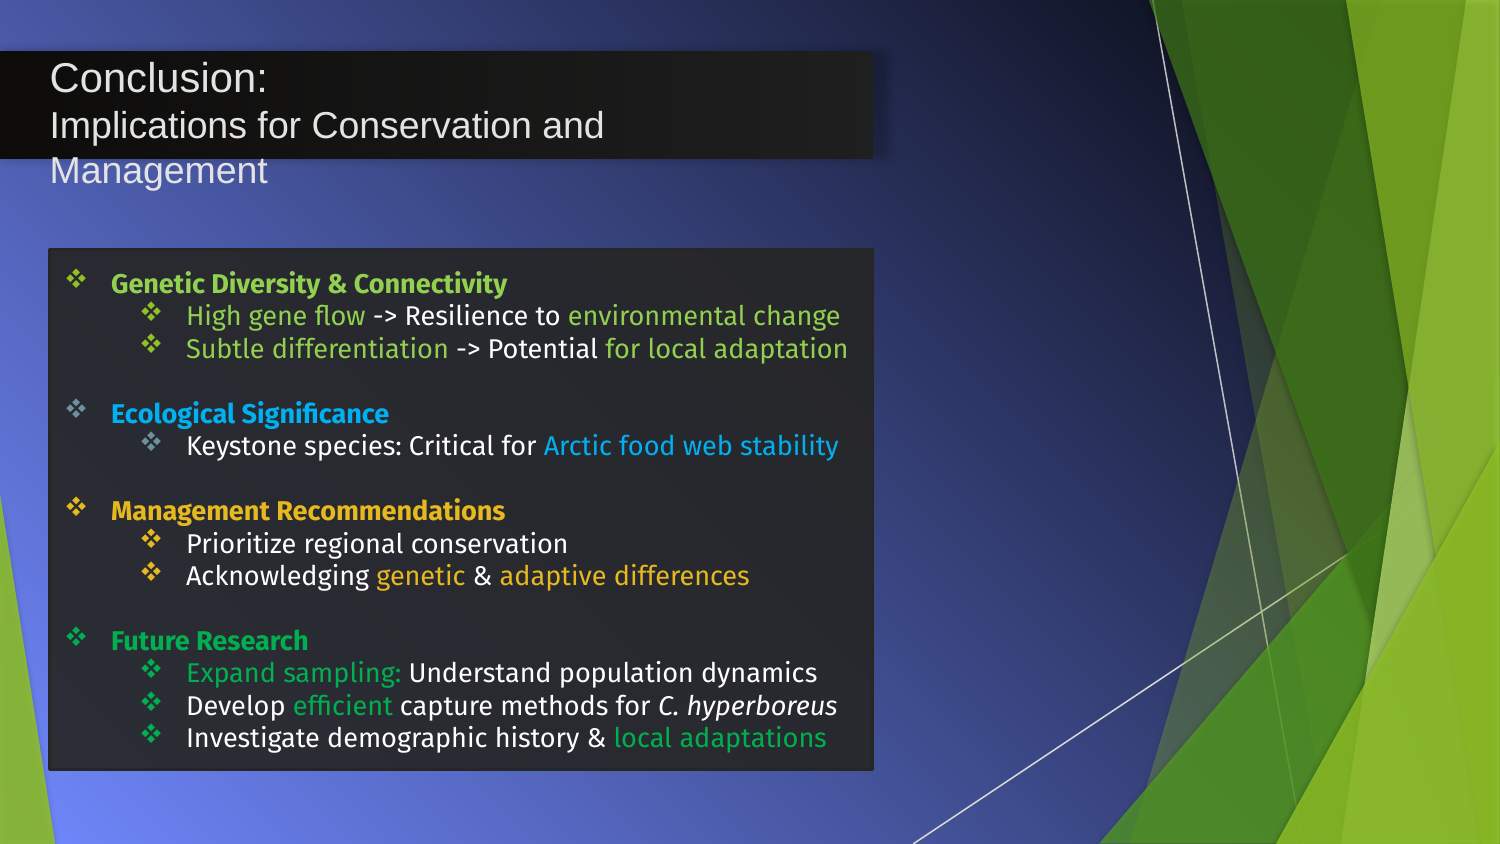

# Conclusion: Implications for Conservation and Management
Genetic Diversity & Connectivity
High gene flow -> Resilience to environmental change
Subtle differentiation -> Potential for local adaptation

Ecological Significance
Keystone species: Critical for Arctic food web stability

Management Recommendations
Prioritize regional conservation
Acknowledging genetic & adaptive differences

Future Research
Expand sampling: Understand population dynamics
Develop efficient capture methods for C. hyperboreus
Investigate demographic history & local adaptations